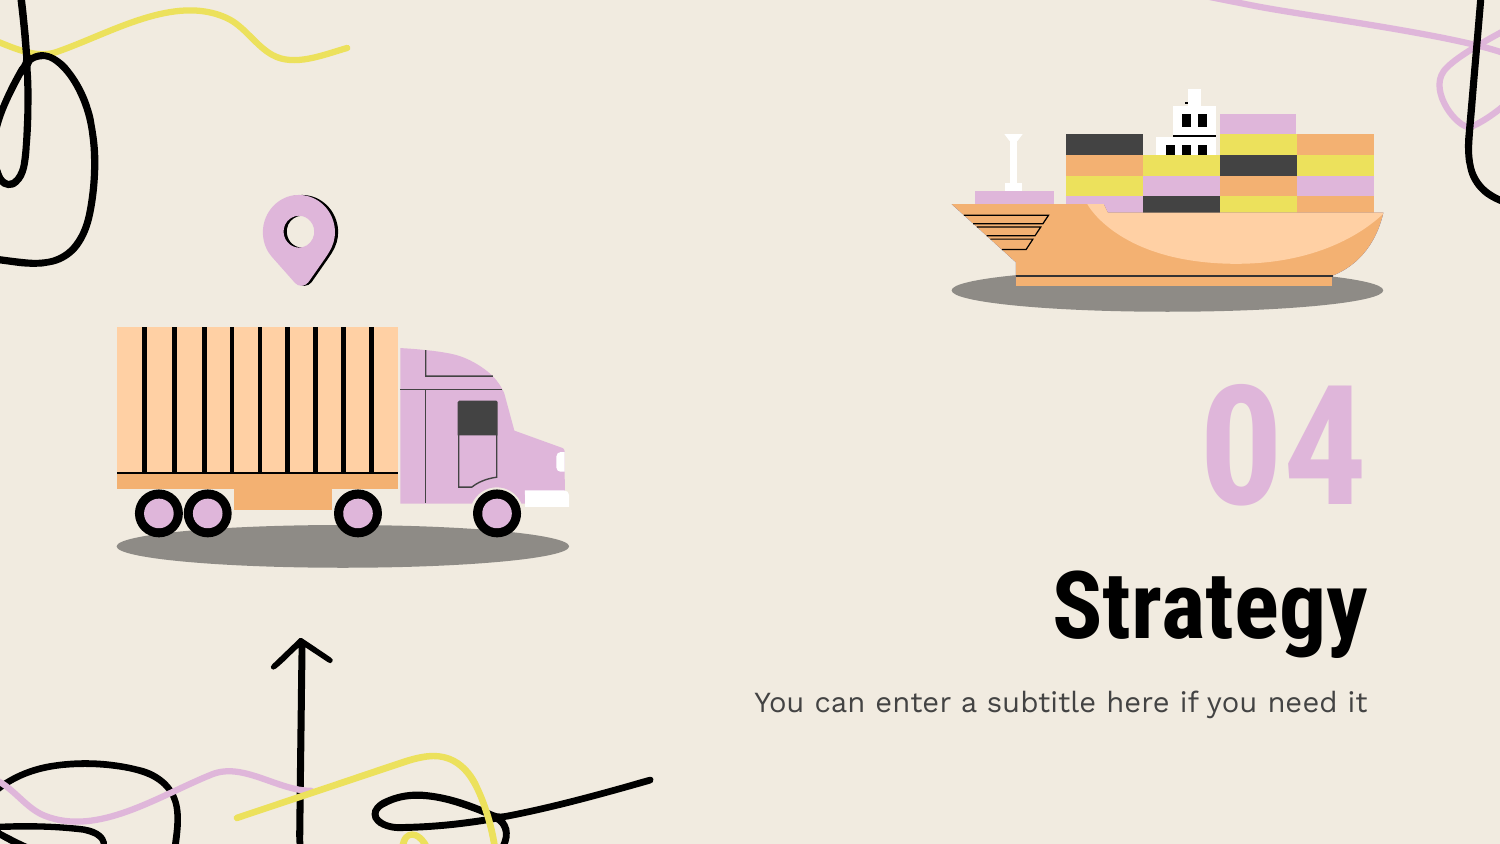

04

# Strategy
You can enter a subtitle here if you need it